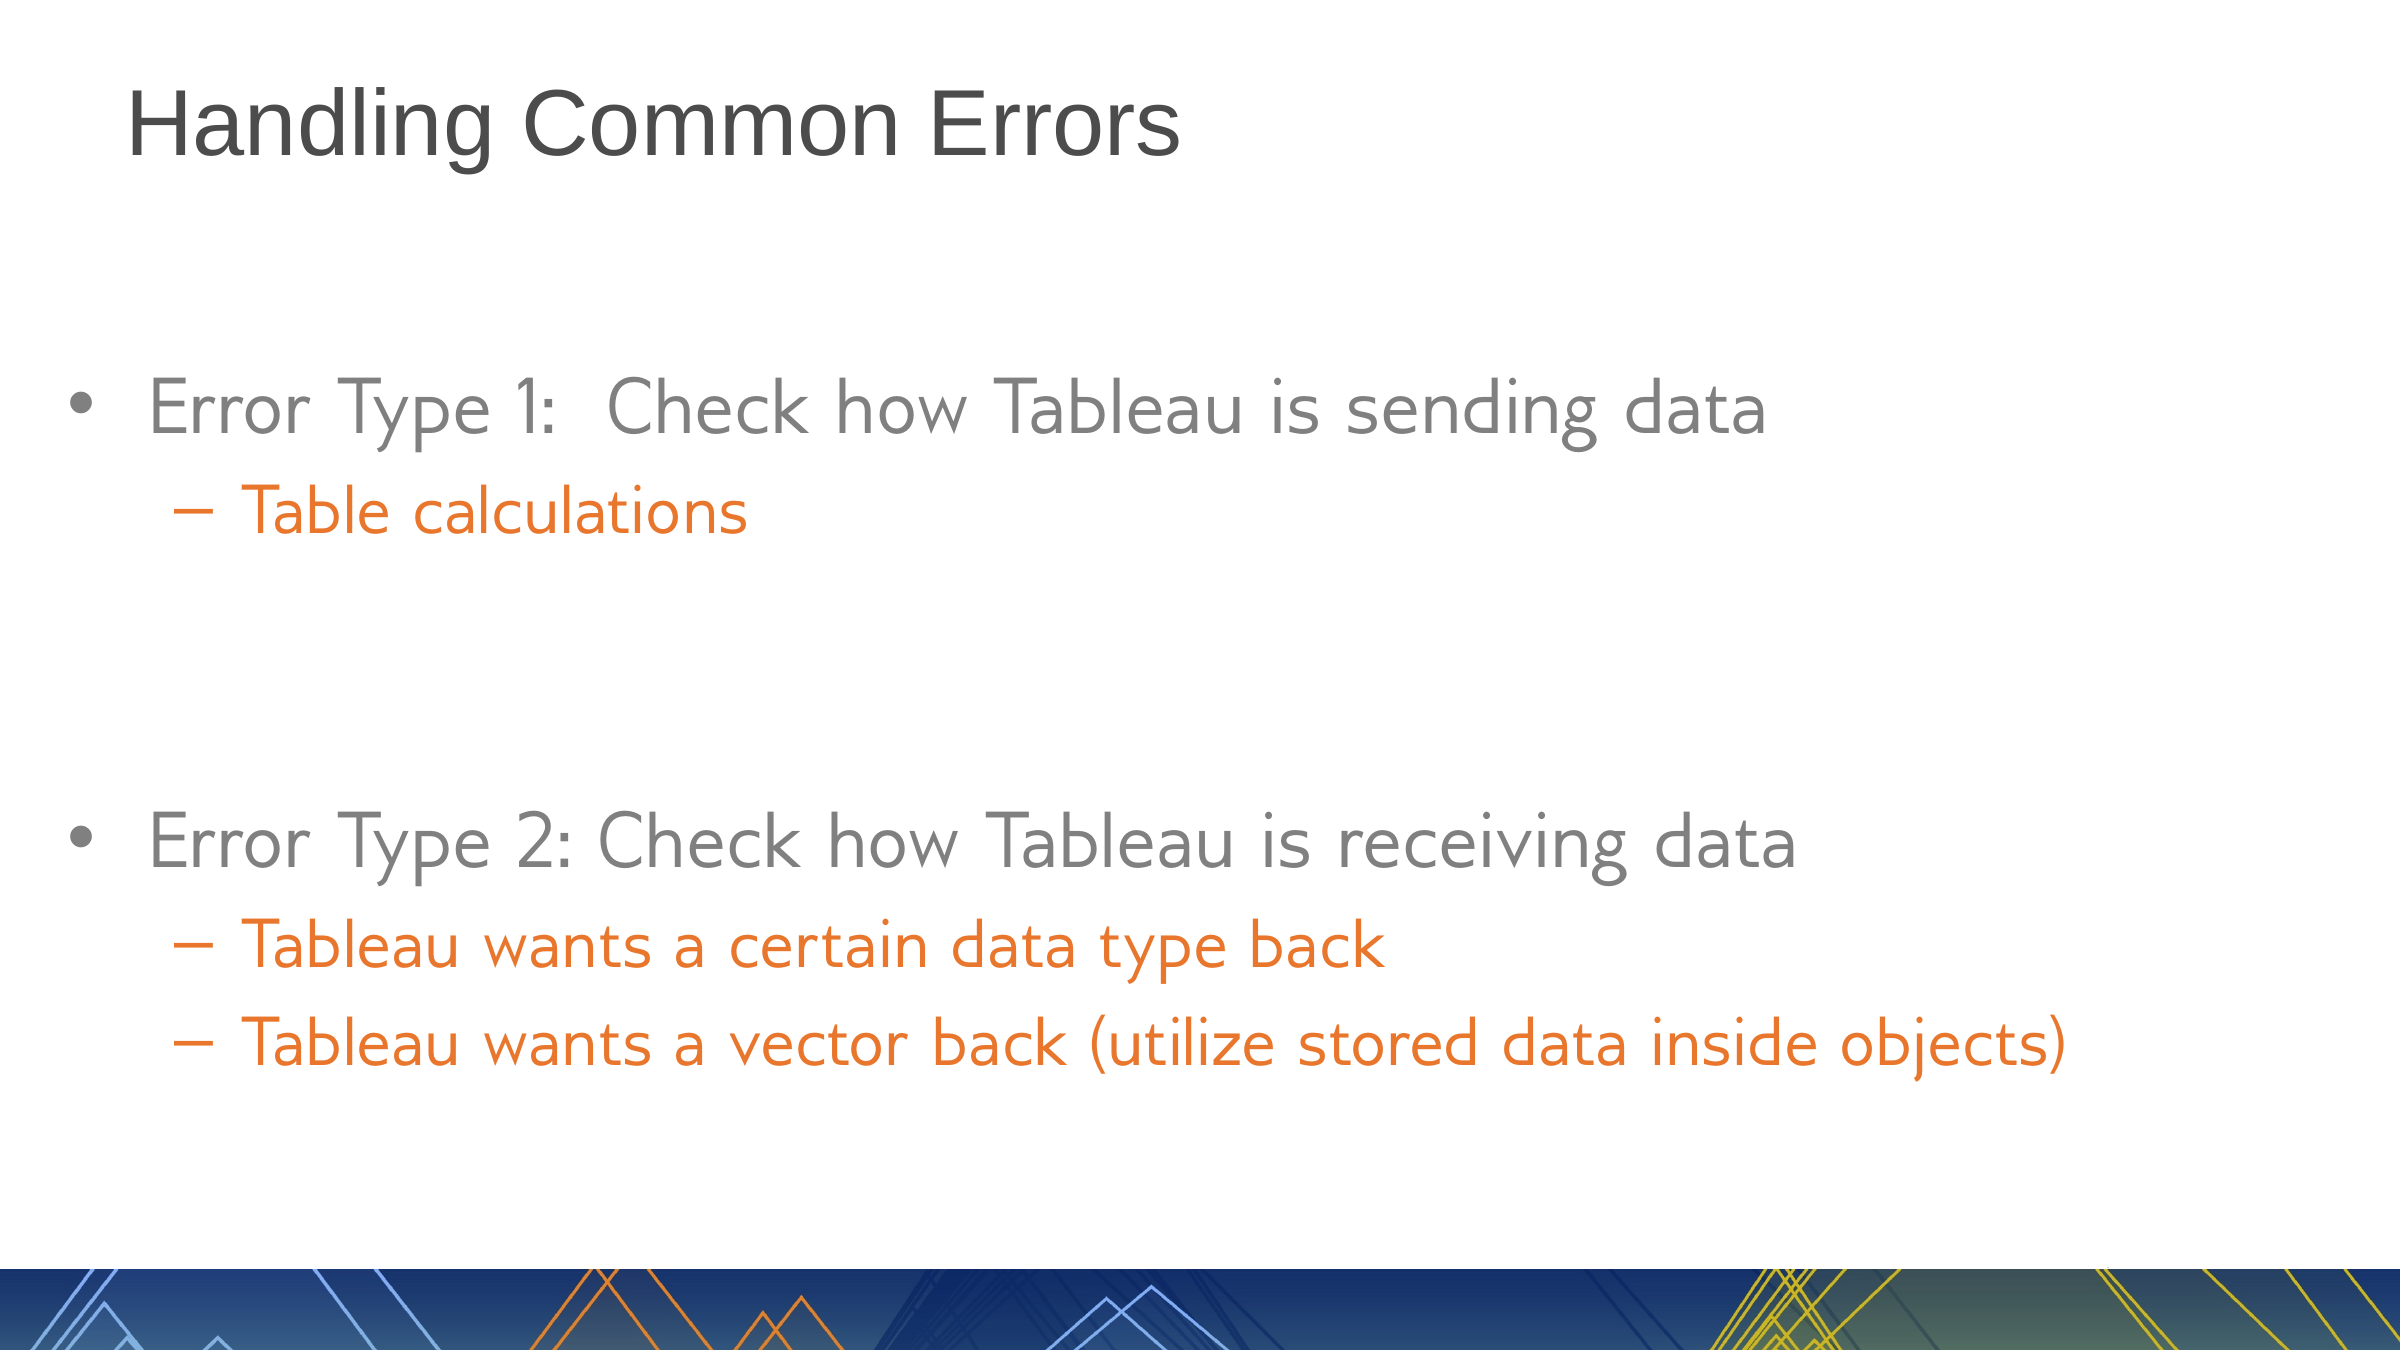

# Handling Common Errors

Error Type 1:  Check how Tableau is sending data
Table calculations

Error Type 2: Check how Tableau is receiving data
Tableau wants a certain data type back
Tableau wants a vector back (utilize stored data inside objects)